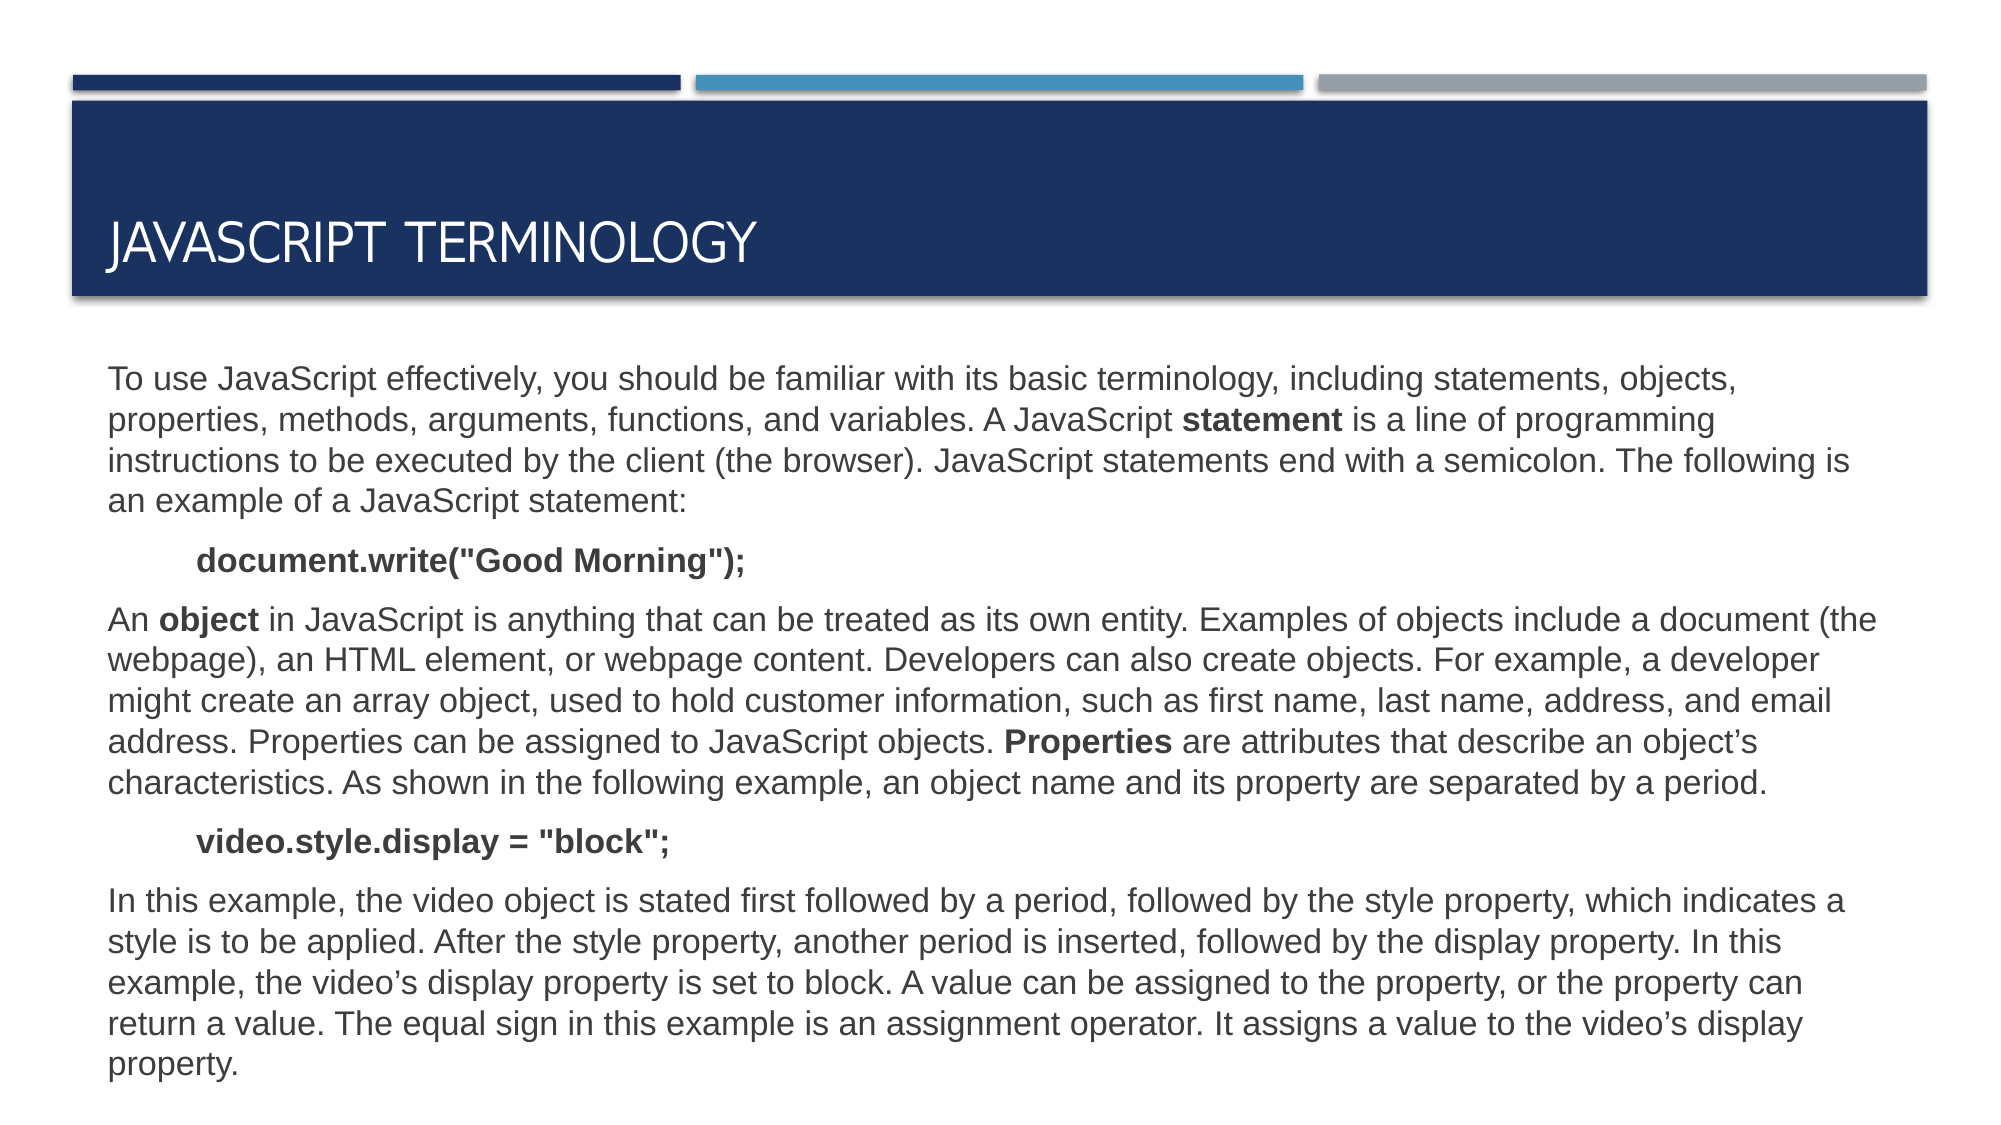

# JavaScript Terminology
To use JavaScript effectively, you should be familiar with its basic terminology, including statements, objects, properties, methods, arguments, functions, and variables. A JavaScript statement is a line of programming instructions to be executed by the client (the browser). JavaScript statements end with a semicolon. The following is an example of a JavaScript statement:
document.write("Good Morning");
An object in JavaScript is anything that can be treated as its own entity. Examples of objects include a document (the webpage), an HTML element, or webpage content. Developers can also create objects. For example, a developer might create an array object, used to hold customer information, such as first name, last name, address, and email address. Properties can be assigned to JavaScript objects. Properties are attributes that describe an object’s characteristics. As shown in the following example, an object name and its property are separated by a period.
video.style.display = "block";
In this example, the video object is stated first followed by a period, followed by the style property, which indicates a style is to be applied. After the style property, another period is inserted, followed by the display property. In this example, the video’s display property is set to block. A value can be assigned to the property, or the property can return a value. The equal sign in this example is an assignment operator. It assigns a value to the video’s display property.